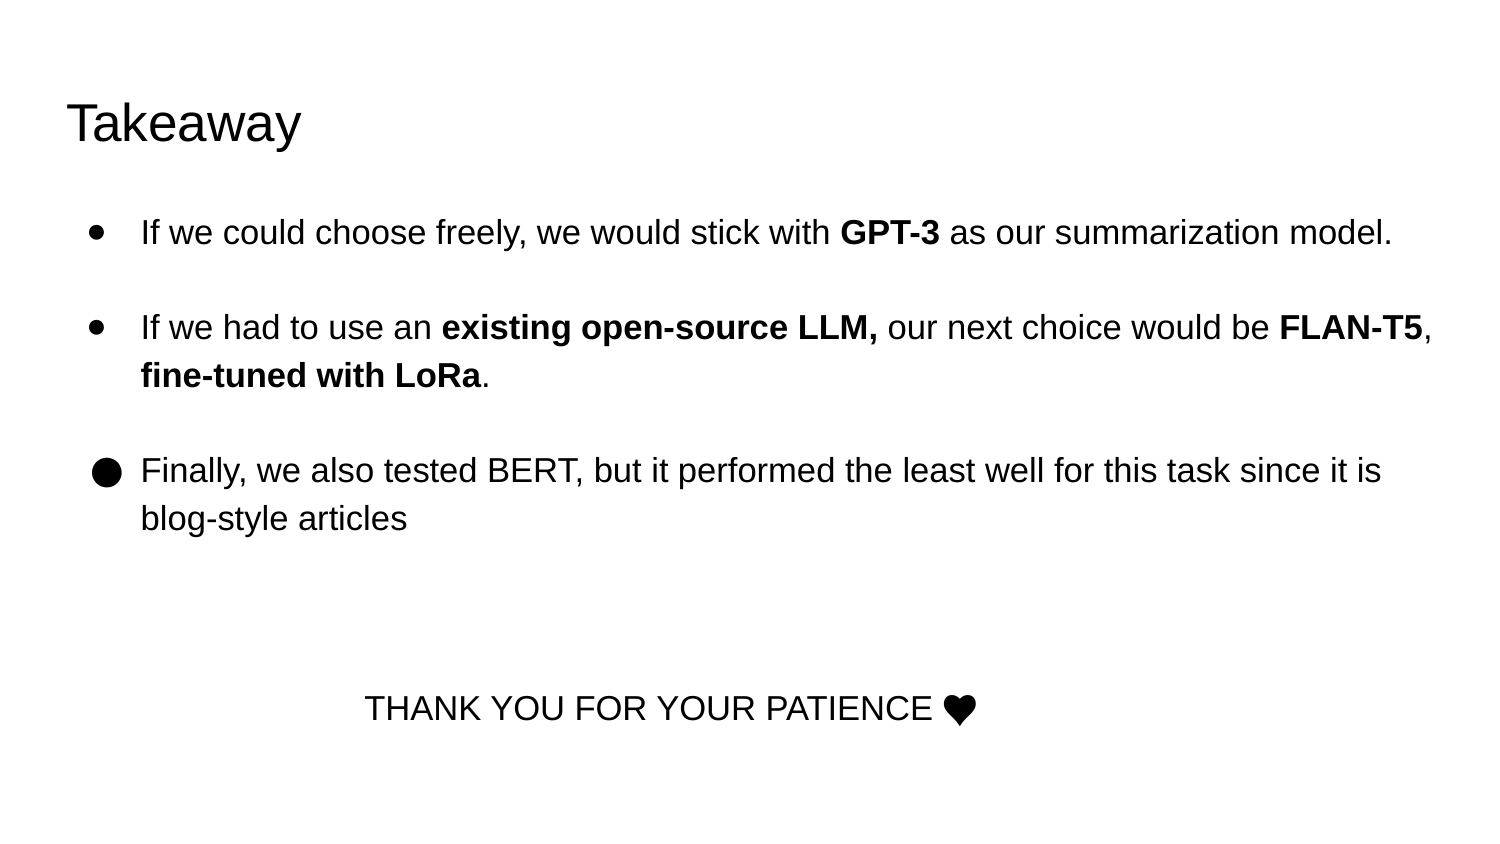

# Takeaway
If we could choose freely, we would stick with GPT-3 as our summarization model.

If we had to use an existing open-source LLM, our next choice would be FLAN-T5, fine-tuned with LoRa.

Finally, we also tested BERT, but it performed the least well for this task since it is blog-style articles

THANK YOU FOR YOUR PATIENCE 🖤